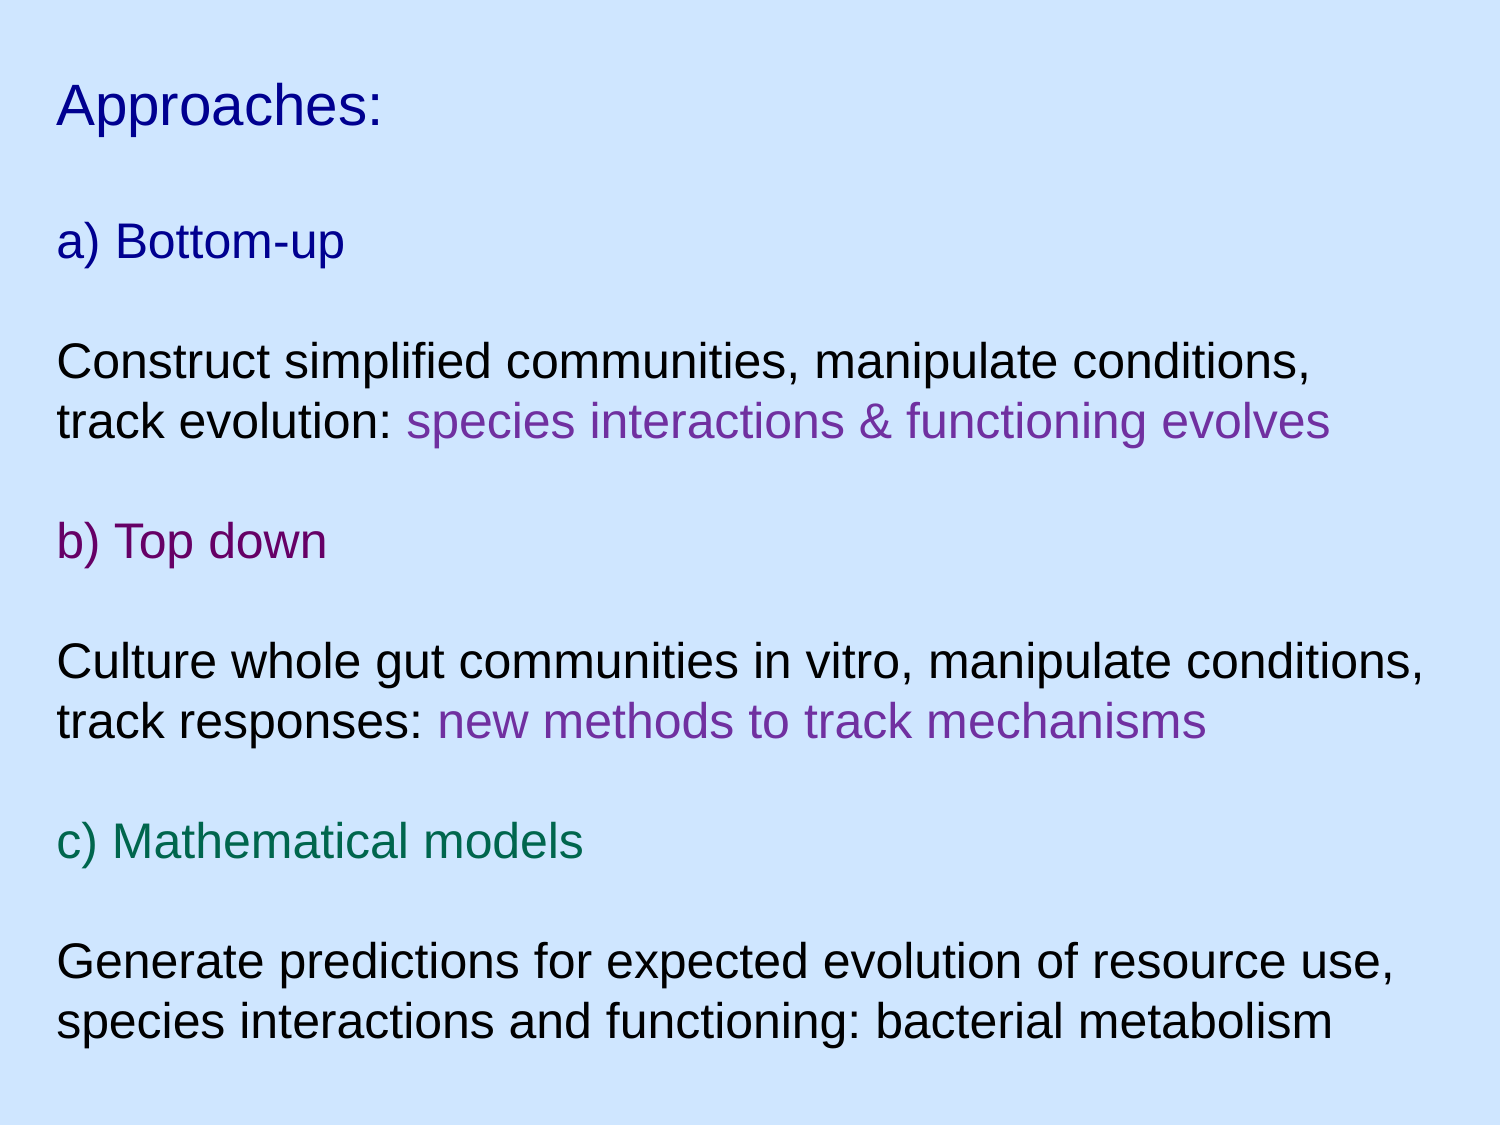

Approaches:
a) Bottom-up

Construct simplified communities, manipulate conditions, track evolution: species interactions & functioning evolves

b) Top down

Culture whole gut communities in vitro, manipulate conditions, track responses: new methods to track mechanisms

c) Mathematical models

Generate predictions for expected evolution of resource use, species interactions and functioning: bacterial metabolism